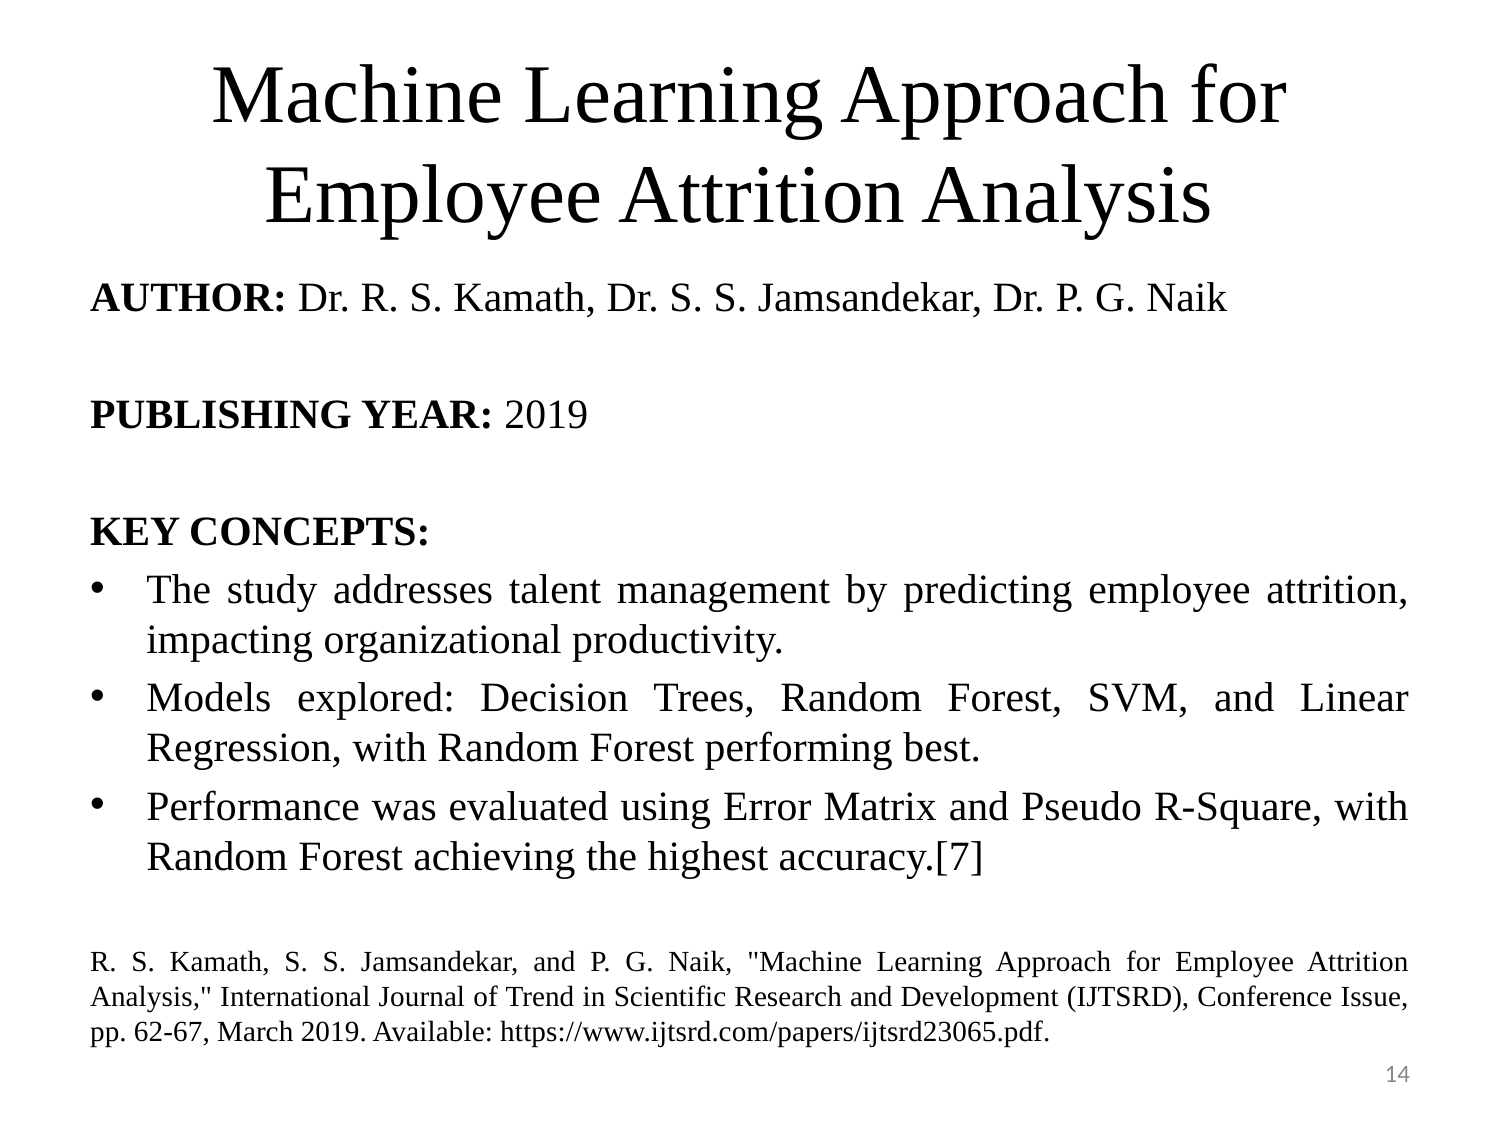

# Machine Learning Approach for Employee Attrition Analysis
AUTHOR: Dr. R. S. Kamath, Dr. S. S. Jamsandekar, Dr. P. G. Naik

PUBLISHING YEAR: 2019

KEY CONCEPTS:
The study addresses talent management by predicting employee attrition, impacting organizational productivity.
Models explored: Decision Trees, Random Forest, SVM, and Linear Regression, with Random Forest performing best.
Performance was evaluated using Error Matrix and Pseudo R-Square, with Random Forest achieving the highest accuracy.[7]

R. S. Kamath, S. S. Jamsandekar, and P. G. Naik, "Machine Learning Approach for Employee Attrition Analysis," International Journal of Trend in Scientific Research and Development (IJTSRD), Conference Issue, pp. 62-67, March 2019. Available: https://www.ijtsrd.com/papers/ijtsrd23065.pdf.
14